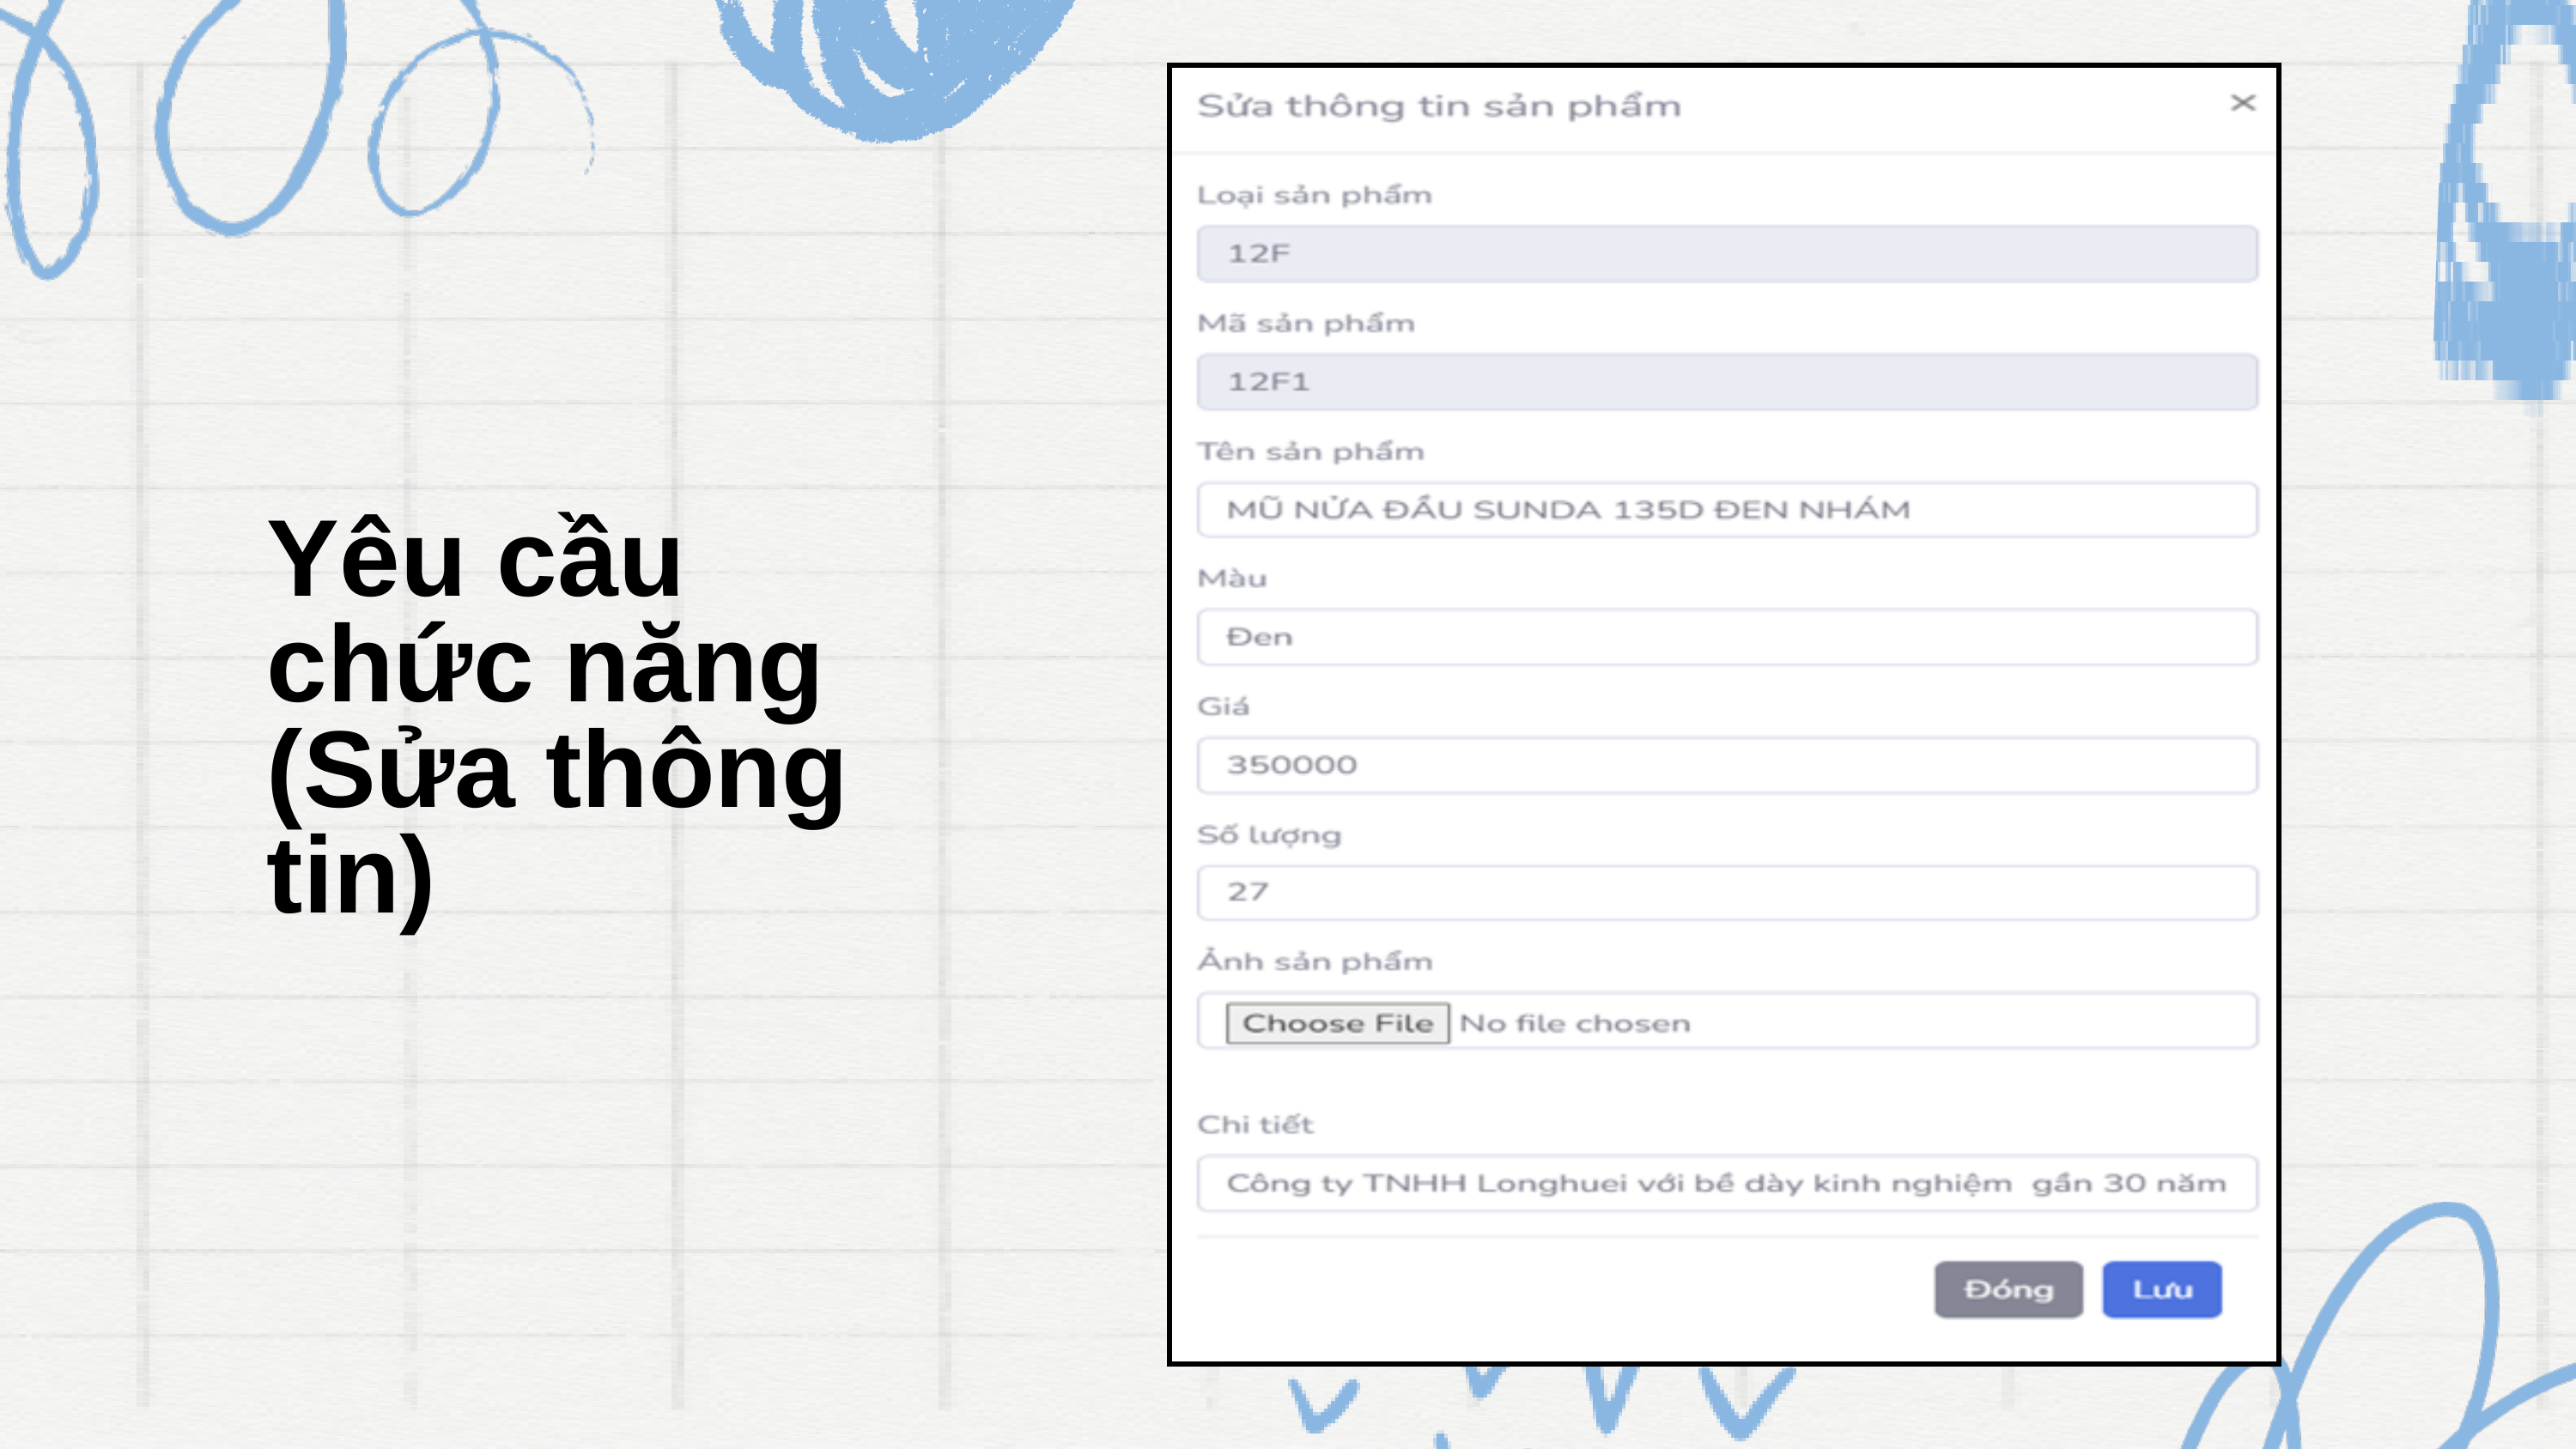

Yêu cầu chức năng (Sửa thông tin)